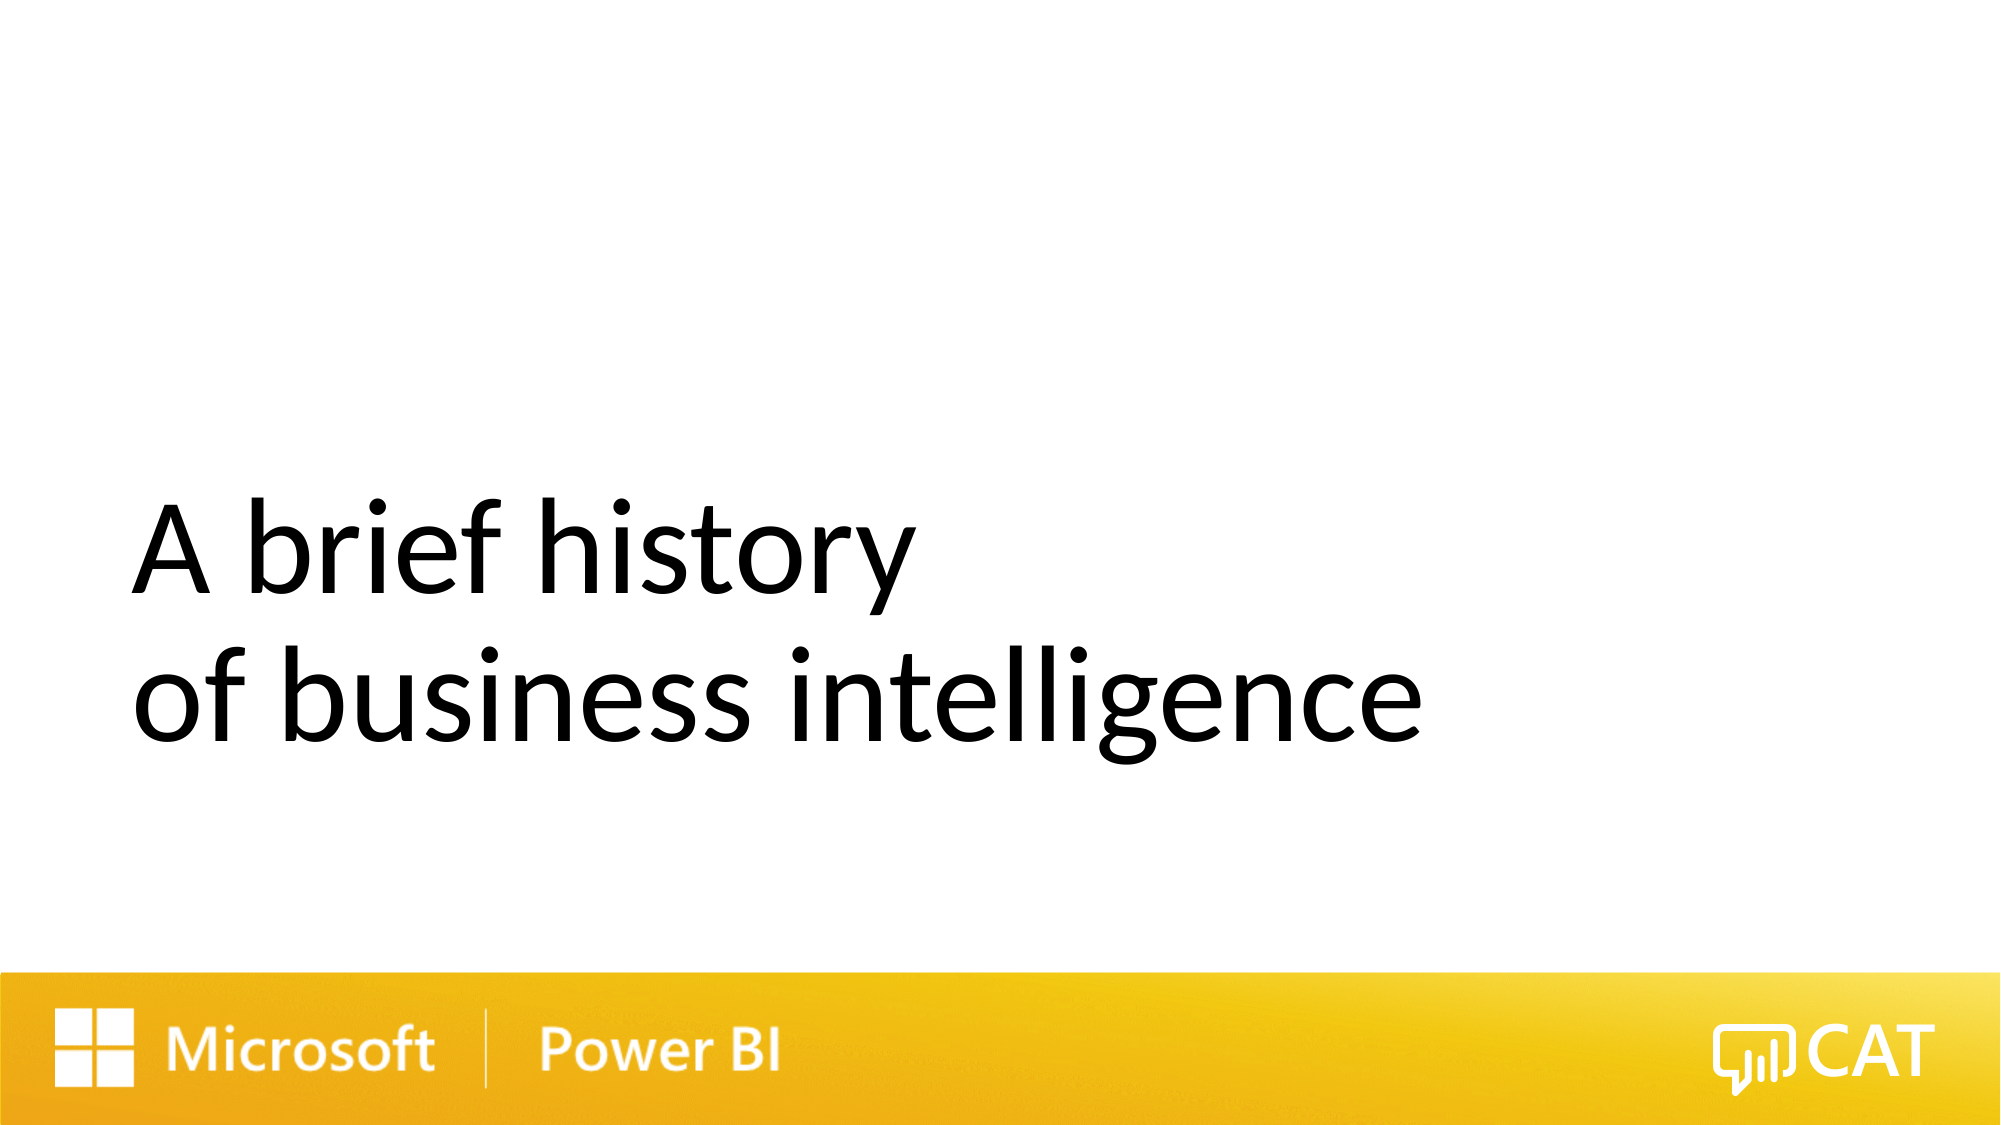

# A brief history of business intelligence